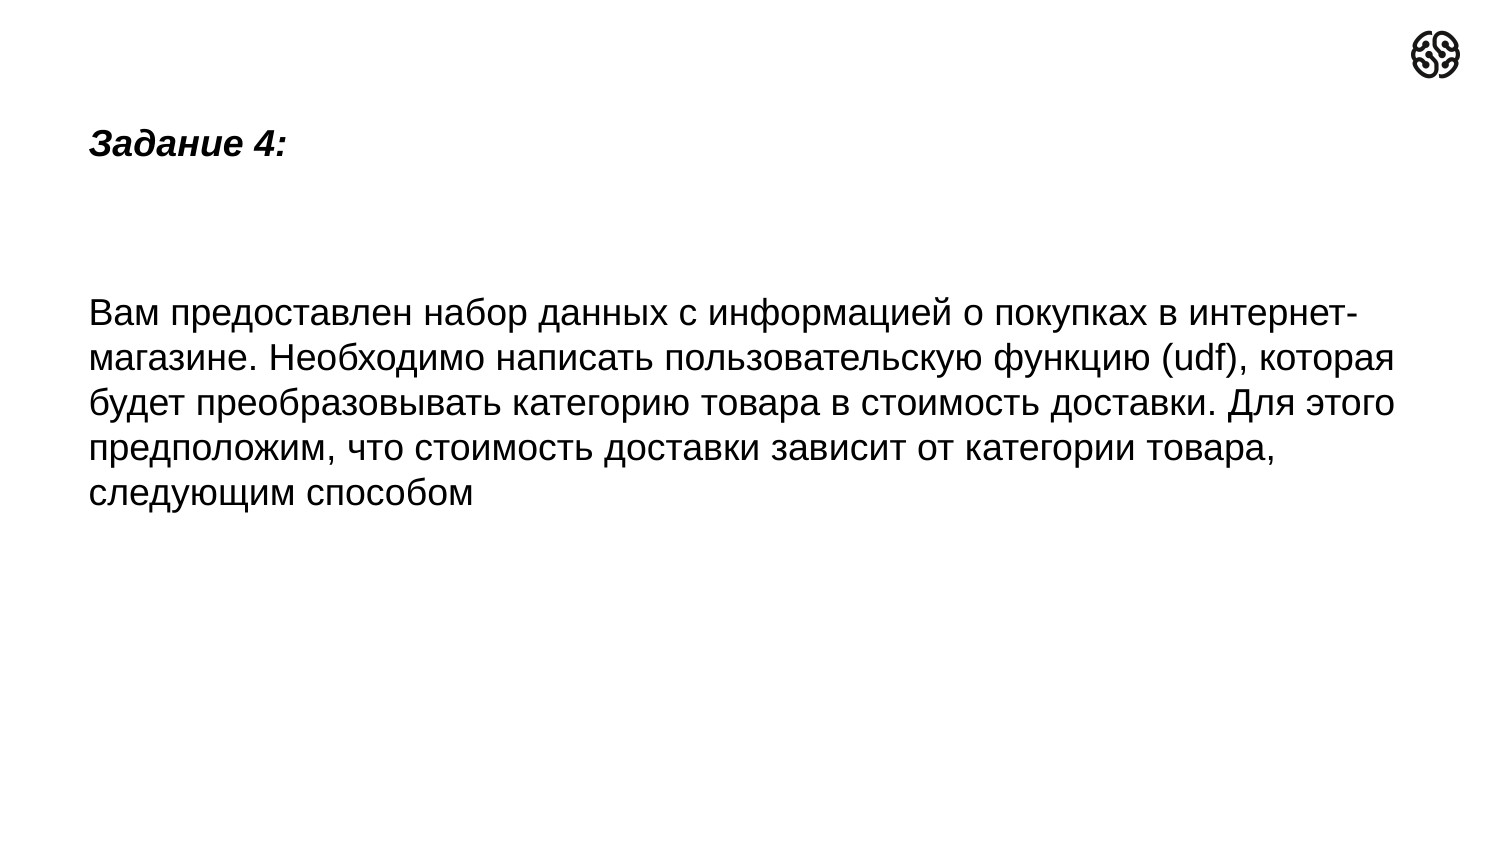

Задание 4:

Вам предоставлен набор данных с информацией о покупках в интернет-магазине. Необходимо написать пользовательскую функцию (udf), которая будет преобразовывать категорию товара в стоимость доставки. Для этого предположим, что стоимость доставки зависит от категории товара, следующим способом